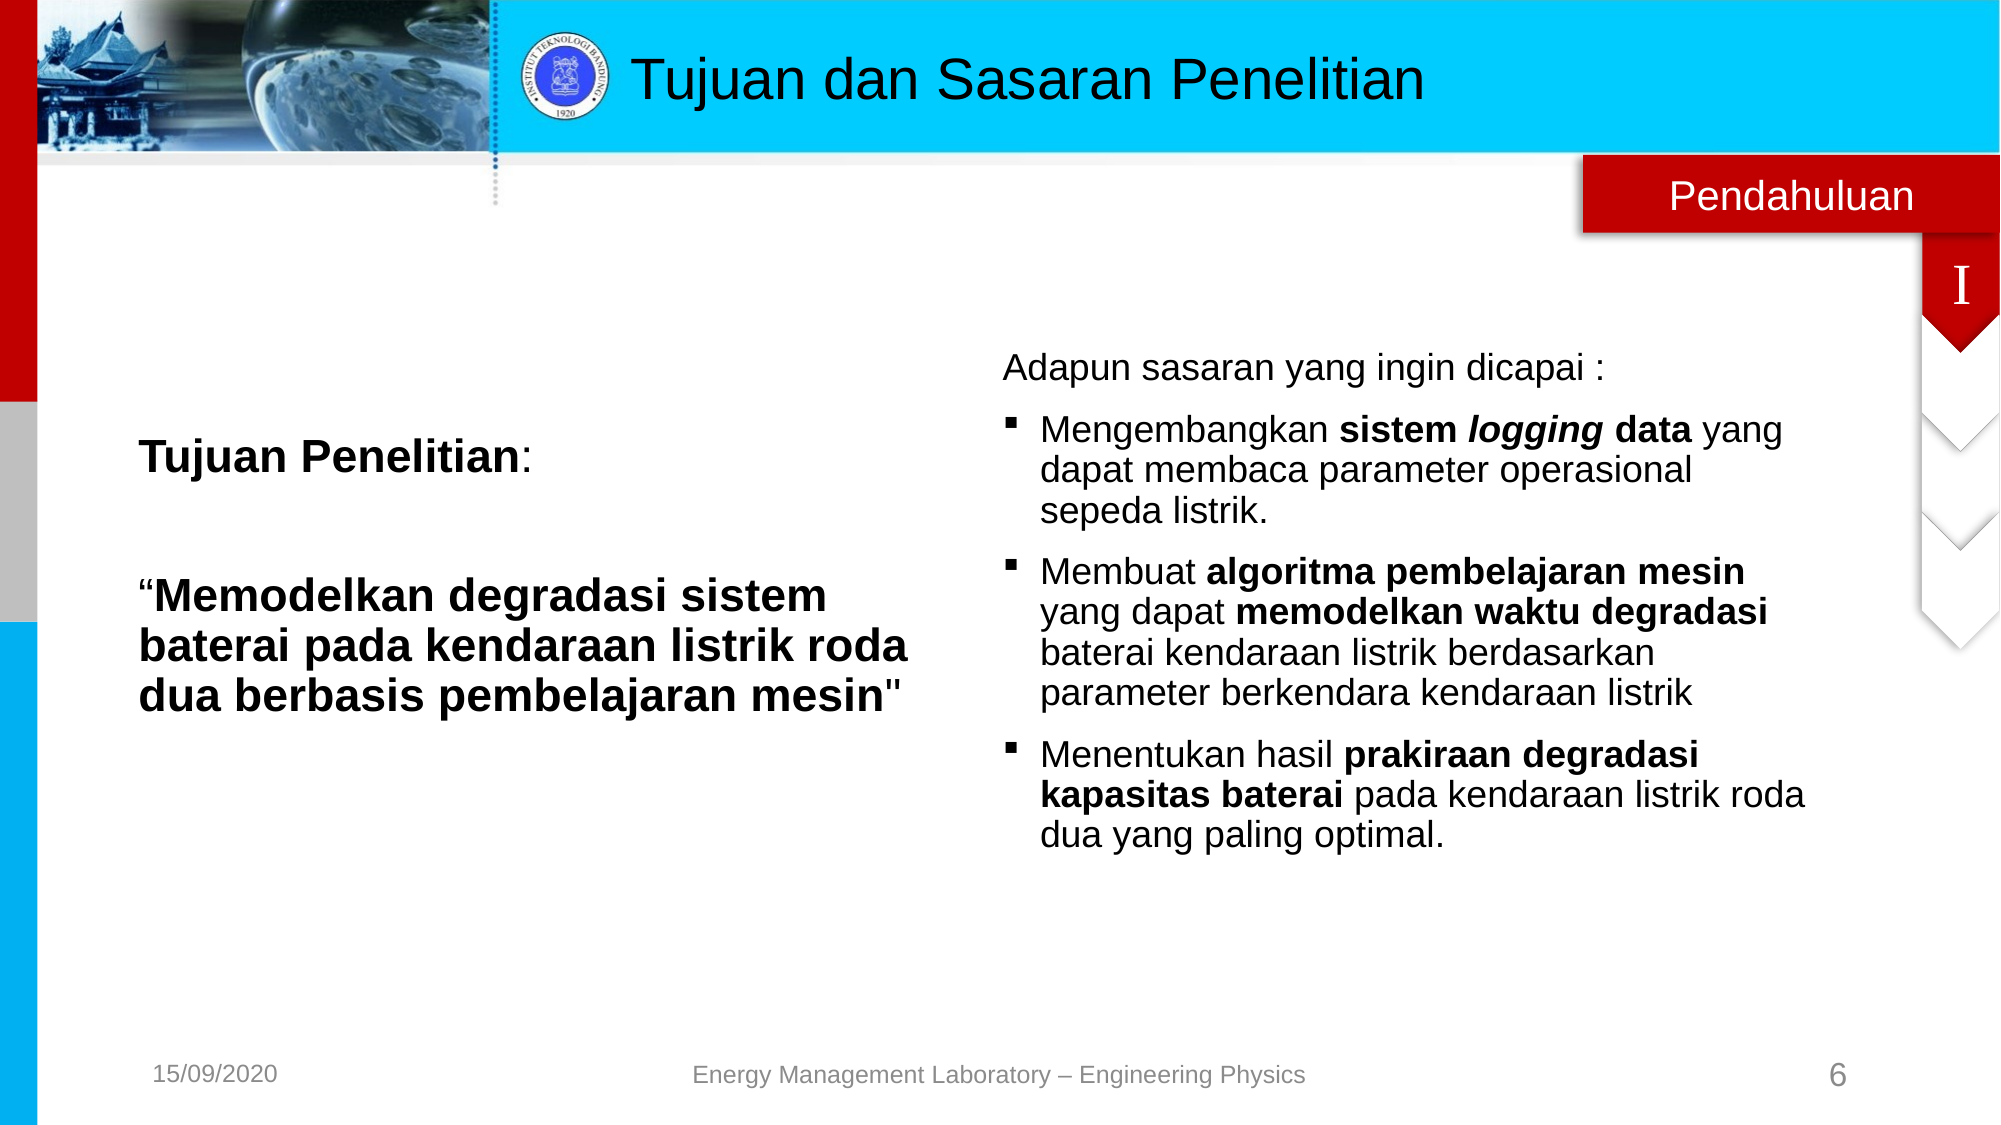

# Tujuan dan Sasaran Penelitian
Pendahuluan
I

Adapun sasaran yang ingin dicapai :
Mengembangkan sistem logging data yang dapat membaca parameter operasional sepeda listrik.
Membuat algoritma pembelajaran mesin yang dapat memodelkan waktu degradasi baterai kendaraan listrik berdasarkan parameter berkendara kendaraan listrik
Menentukan hasil prakiraan degradasi kapasitas baterai pada kendaraan listrik roda dua yang paling optimal.

Tujuan Penelitian:

“Memodelkan degradasi sistem baterai pada kendaraan listrik roda dua berbasis pembelajaran mesin"

15/09/2020
6
Energy Management Laboratory – Engineering Physics